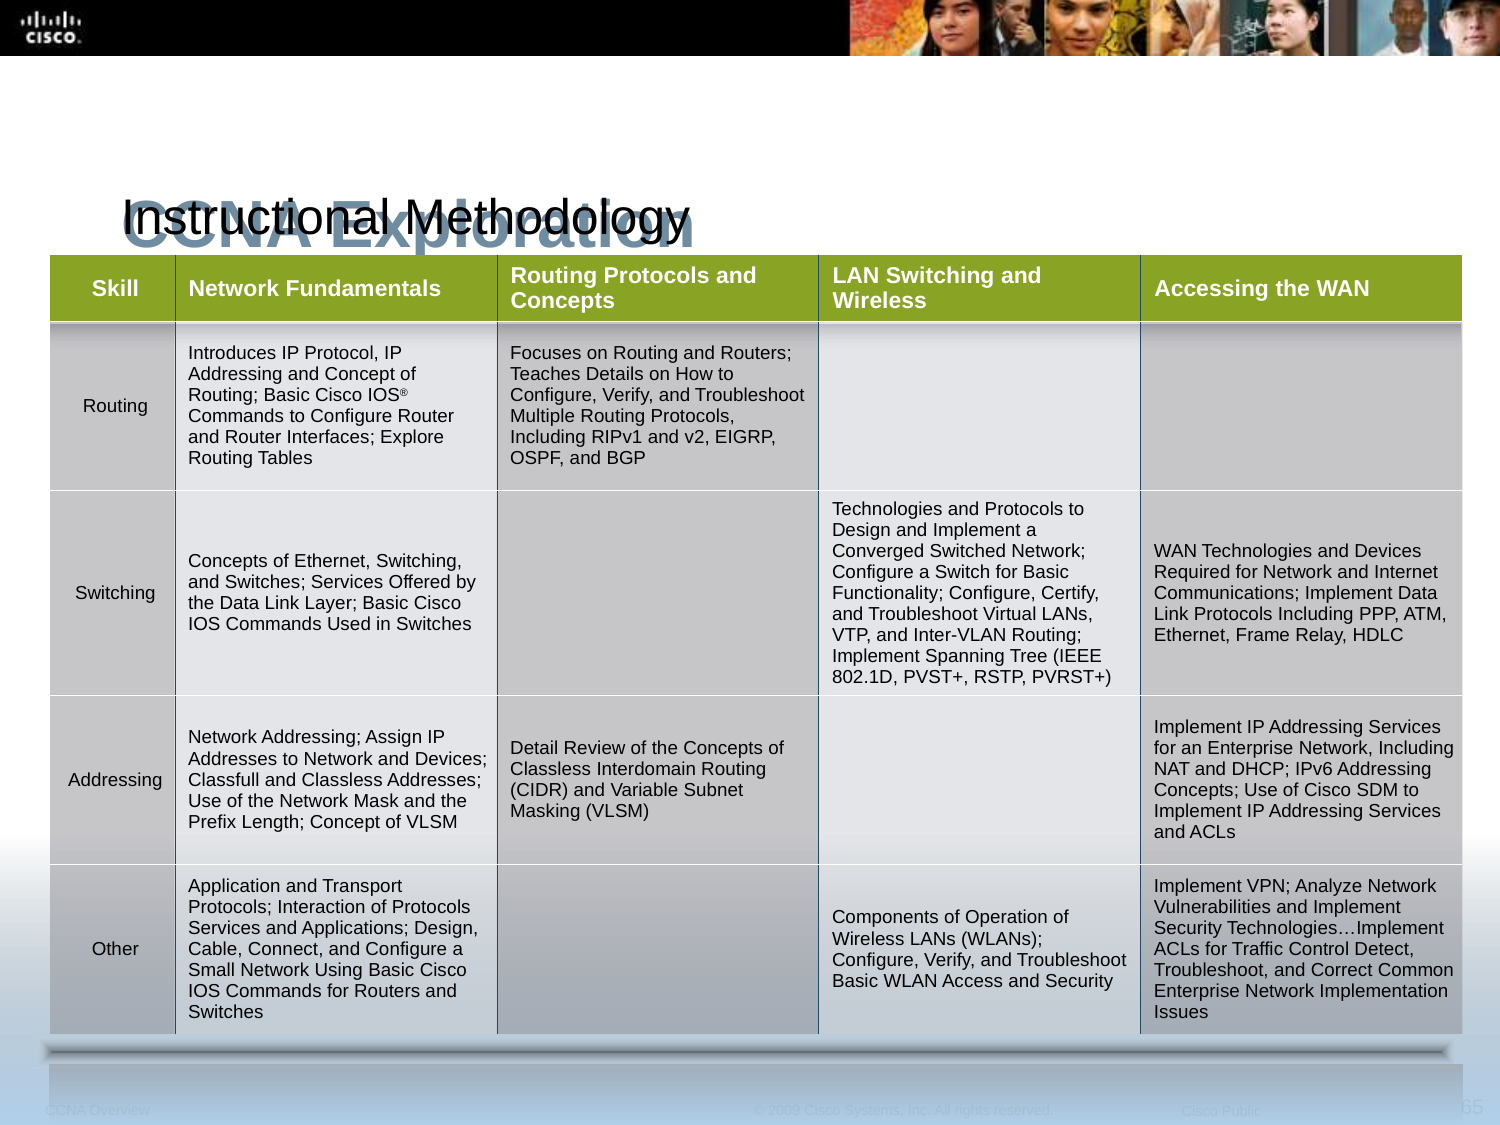

CCNA Exploration
Instructional Methodology

| Skill | Network Fundamentals | Routing Protocols and Concepts | LAN Switching and Wireless | Accessing the WAN |
| --- | --- | --- | --- | --- |
| Routing | Introduces IP Protocol, IP Addressing and Concept of Routing; Basic Cisco IOS® Commands to Configure Router and Router Interfaces; Explore Routing Tables | Focuses on Routing and Routers; Teaches Details on How to Configure, Verify, and Troubleshoot Multiple Routing Protocols, Including RIPv1 and v2, EIGRP, OSPF, and BGP |  |  |
| Switching | Concepts of Ethernet, Switching, and Switches; Services Offered by the Data Link Layer; Basic Cisco IOS Commands Used in Switches |  | Technologies and Protocols to Design and Implement a Converged Switched Network; Configure a Switch for Basic Functionality; Configure, Certify, and Troubleshoot Virtual LANs, VTP, and Inter-VLAN Routing; Implement Spanning Tree (IEEE 802.1D, PVST+, RSTP, PVRST+) | WAN Technologies and Devices Required for Network and Internet Communications; Implement Data Link Protocols Including PPP, ATM, Ethernet, Frame Relay, HDLC |
| Addressing | Network Addressing; Assign IP Addresses to Network and Devices; Classfull and Classless Addresses; Use of the Network Mask and the Prefix Length; Concept of VLSM | Detail Review of the Concepts of Classless Interdomain Routing (CIDR) and Variable Subnet Masking (VLSM) |  | Implement IP Addressing Services for an Enterprise Network, Including NAT and DHCP; IPv6 Addressing Concepts; Use of Cisco SDM to Implement IP Addressing Services and ACLs |
| Other | Application and Transport Protocols; Interaction of Protocols Services and Applications; Design, Cable, Connect, and Configure a Small Network Using Basic Cisco IOS Commands for Routers and Switches |  | Components of Operation of Wireless LANs (WLANs); Configure, Verify, and Troubleshoot Basic WLAN Access and Security | Implement VPN; Analyze Network Vulnerabilities and Implement Security Technologies…Implement ACLs for Traffic Control Detect, Troubleshoot, and Correct Common Enterprise Network Implementation Issues |